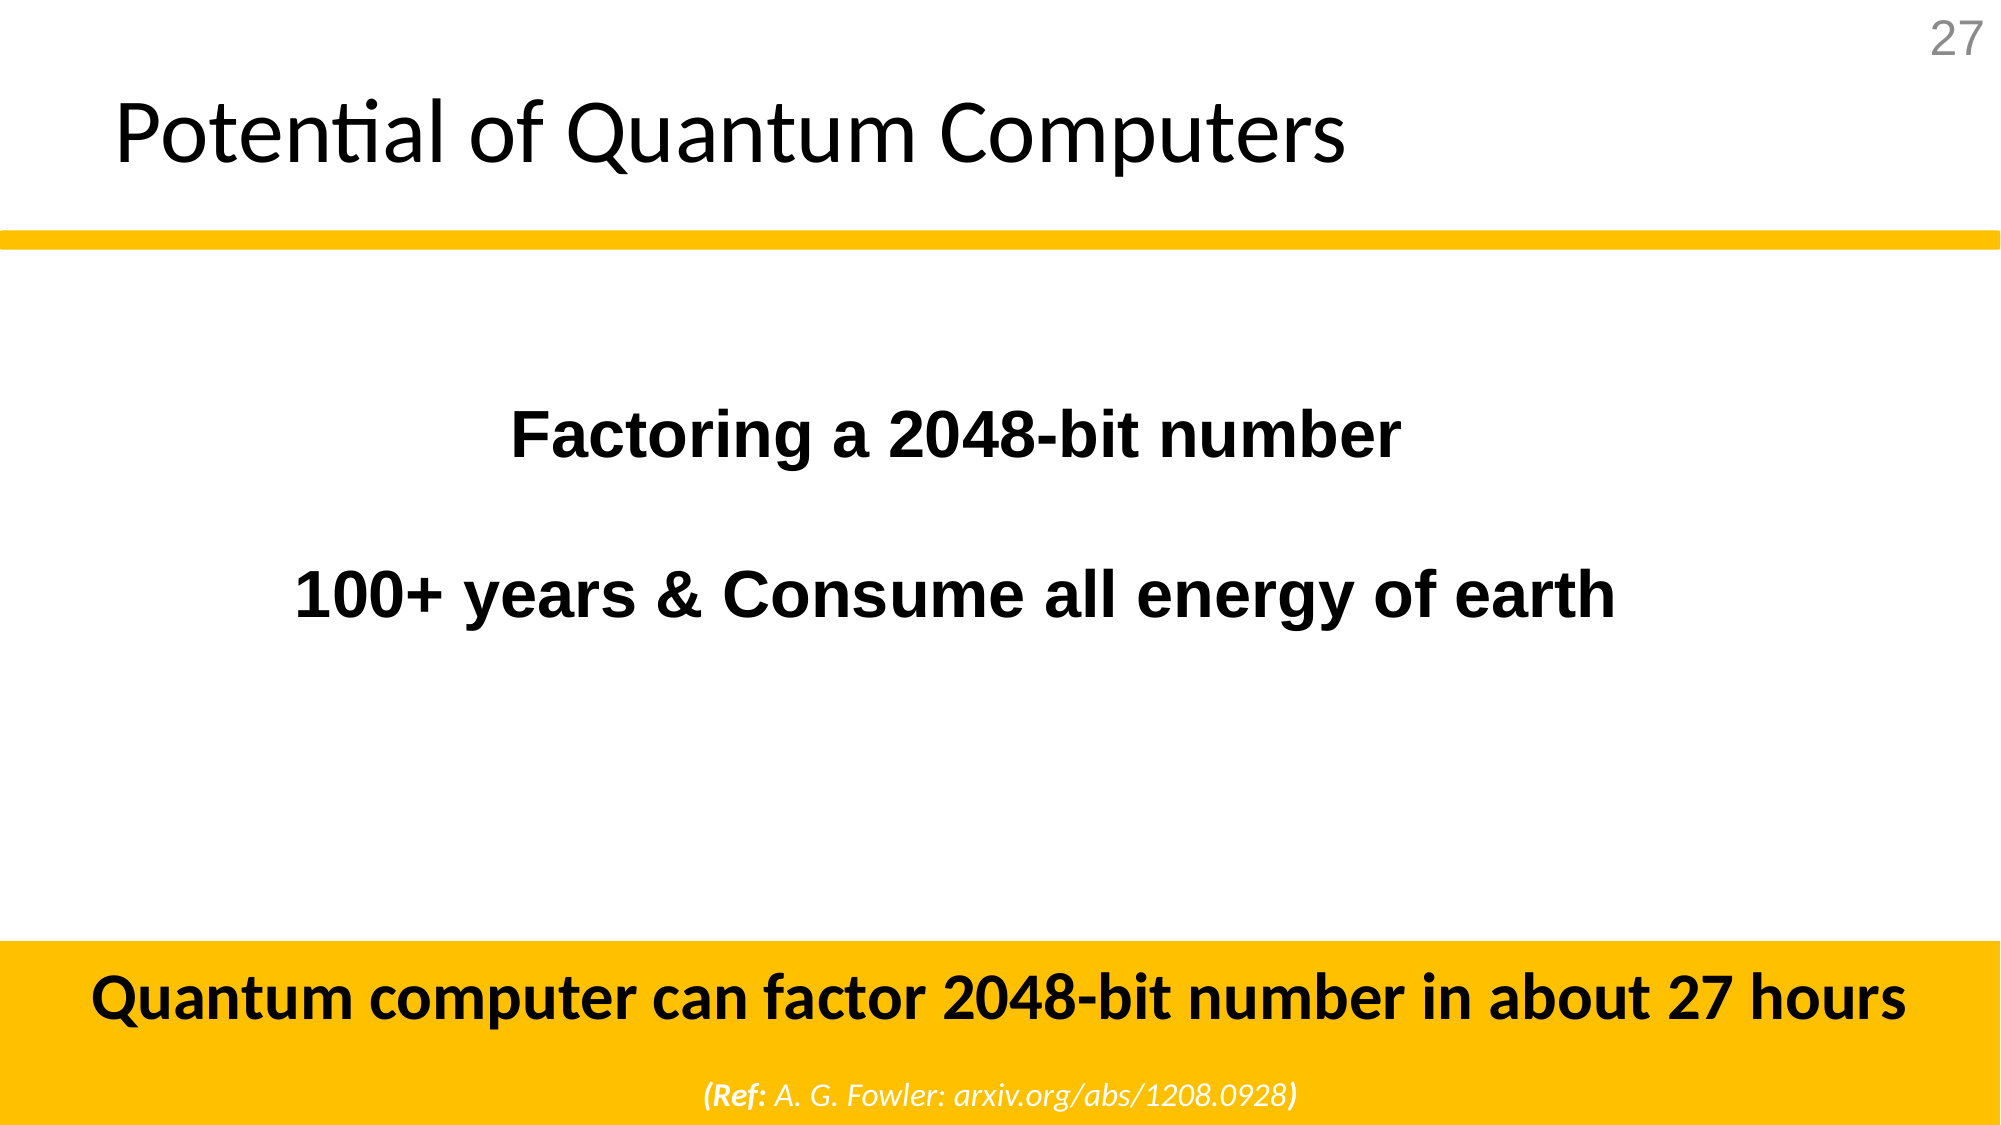

27
# Potential of Quantum Computers
Factoring a 2048-bit number

100+ years & Consume all energy of earth

Quantum computer can factor 2048-bit number in about 27 hours

(Ref: A. G. Fowler: arxiv.org/abs/1208.0928)